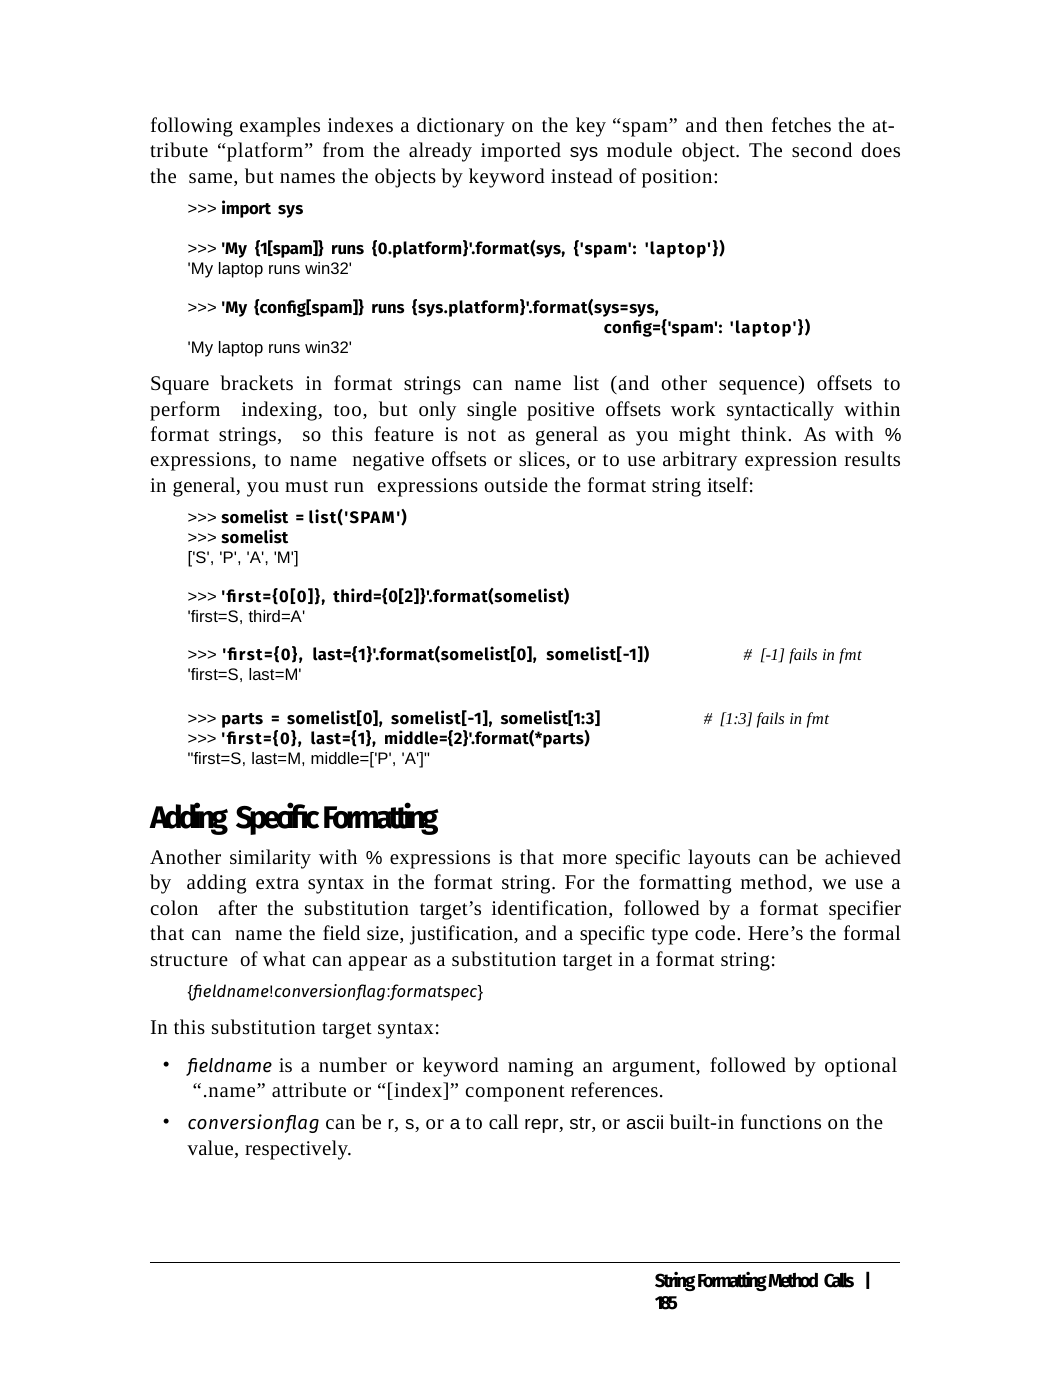

following examples indexes a dictionary on the key “spam” and then fetches the at-  tribute “platform” from the already imported sys module object. The second does the  same, but names the objects by keyword instead of position:
>>> import sys

>>> 'My {1[spam]} runs {0.platform}'.format(sys, {'spam': 'laptop'})
'My laptop runs win32'

>>> 'My {config[spam]} runs {sys.platform}'.format(sys=sys,
config={'spam': 'laptop'})
'My laptop runs win32'
Square brackets in format strings can name list (and other sequence) offsets to perform  indexing, too, but only single positive offsets work syntactically within format strings,  so this feature is not as general as you might think. As with % expressions, to name  negative offsets or slices, or to use arbitrary expression results in general, you must run  expressions outside the format string itself:
>>> somelist = list('SPAM')
>>> somelist
['S', 'P', 'A', 'M']

>>> 'first={0[0]}, third={0[2]}'.format(somelist)
'first=S, third=A'

>>> 'first={0}, last={1}'.format(somelist[0], somelist[-1])	# [-1] fails in fmt
'first=S, last=M'
>>> parts = somelist[0], somelist[-1], somelist[1:3]
>>> 'first={0}, last={1}, middle={2}'.format(*parts)
"first=S, last=M, middle=['P', 'A']"
# [1:3] fails in fmt
Adding Specific Formatting
Another similarity with % expressions is that more specific layouts can be achieved by  adding extra syntax in the format string. For the formatting method, we use a colon  after the substitution target’s identification, followed by a format specifier that can  name the field size, justification, and a specific type code. Here’s the formal structure  of what can appear as a substitution target in a format string:
{fieldname!conversionflag:formatspec}
In this substitution target syntax:
fieldname is a number or keyword naming an argument, followed by optional  “.name” attribute or “[index]” component references.
conversionflag can be r, s, or a to call repr, str, or ascii built-in functions on the  value, respectively.

String Formatting Method Calls  |  185